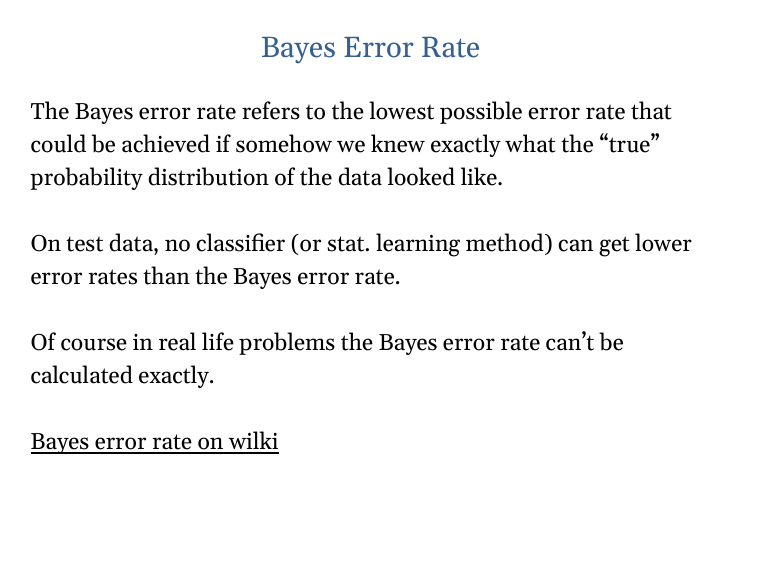

Bayes Error Rate
The Bayes error rate refers to the lowest possible error rate that could be achieved if somehow we knew exactly what the “true” probability distribution of the data looked like.

On test data, no classifier (or stat. learning method) can get lower error rates than the Bayes error rate.

Of course in real life problems the Bayes error rate can’t be calculated exactly.

Bayes error rate on wilki